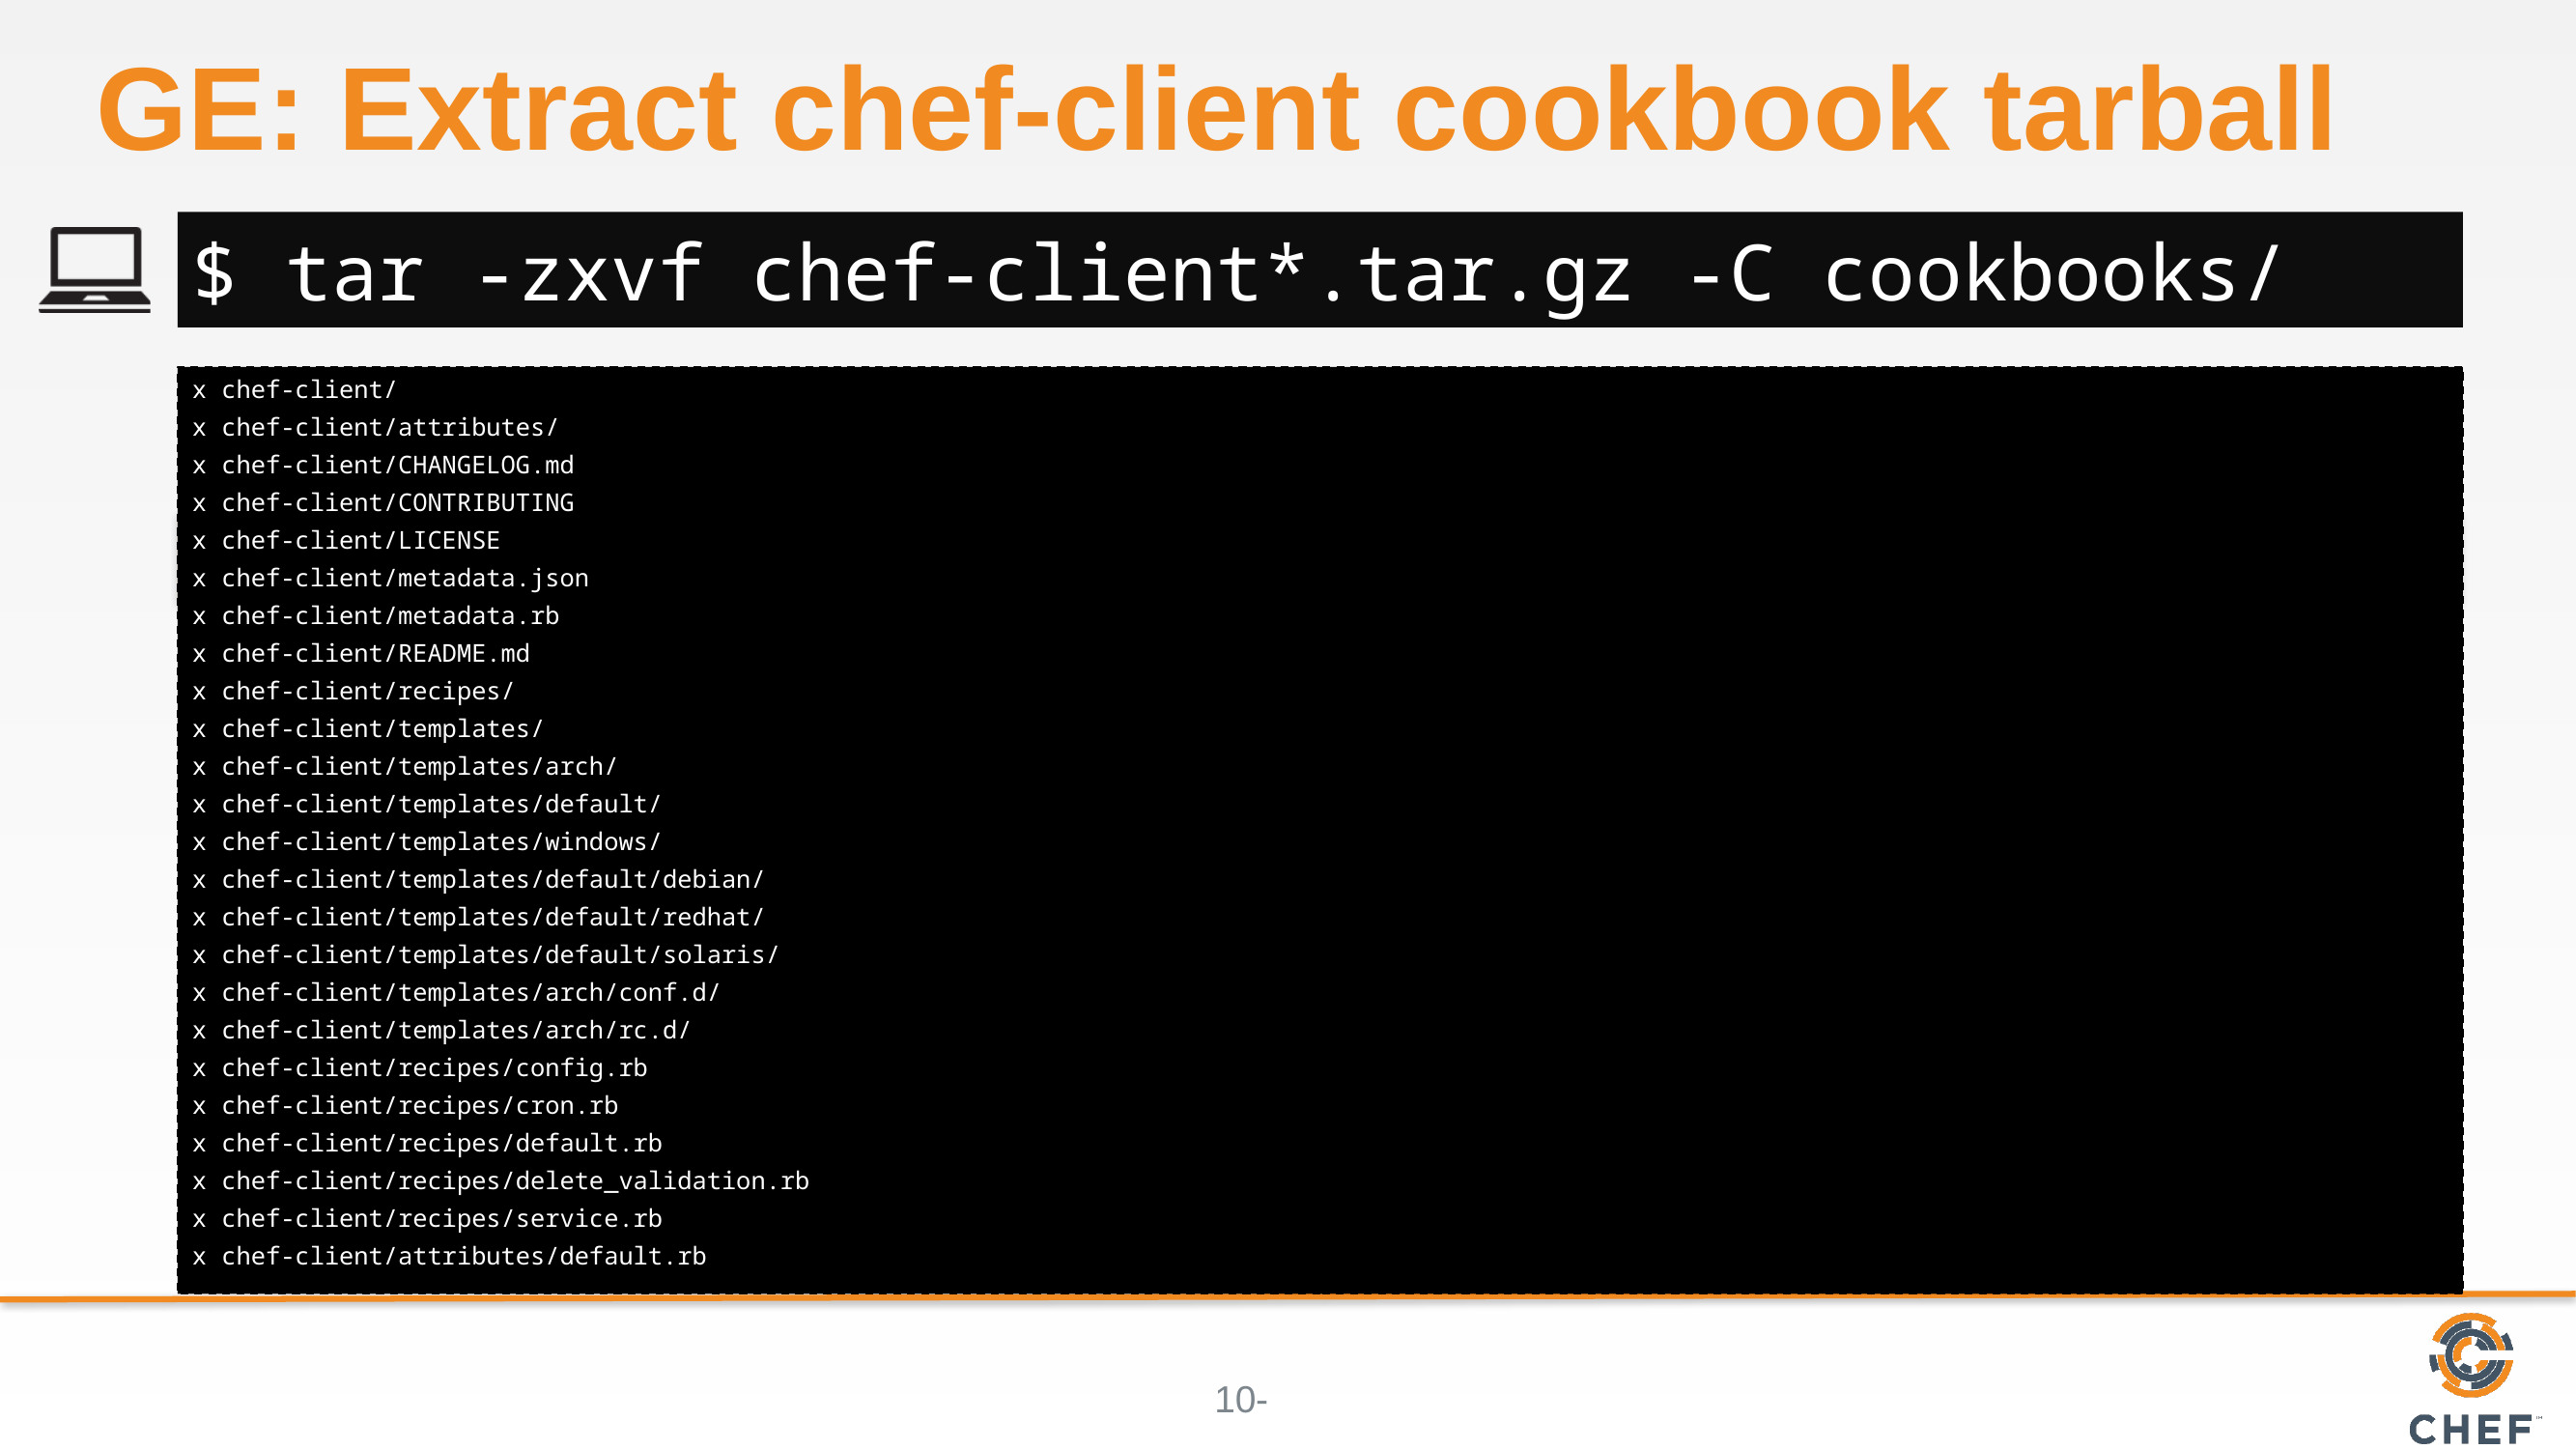

# GE: Extract chef-client cookbook tarball
$ tar -zxvf chef-client*.tar.gz -C cookbooks/
x chef-client/
x chef-client/attributes/
x chef-client/CHANGELOG.md
x chef-client/CONTRIBUTING
x chef-client/LICENSE
x chef-client/metadata.json
x chef-client/metadata.rb
x chef-client/README.md
x chef-client/recipes/
x chef-client/templates/
x chef-client/templates/arch/
x chef-client/templates/default/
x chef-client/templates/windows/
x chef-client/templates/default/debian/
x chef-client/templates/default/redhat/
x chef-client/templates/default/solaris/
x chef-client/templates/arch/conf.d/
x chef-client/templates/arch/rc.d/
x chef-client/recipes/config.rb
x chef-client/recipes/cron.rb
x chef-client/recipes/default.rb
x chef-client/recipes/delete_validation.rb
x chef-client/recipes/service.rb
x chef-client/attributes/default.rb